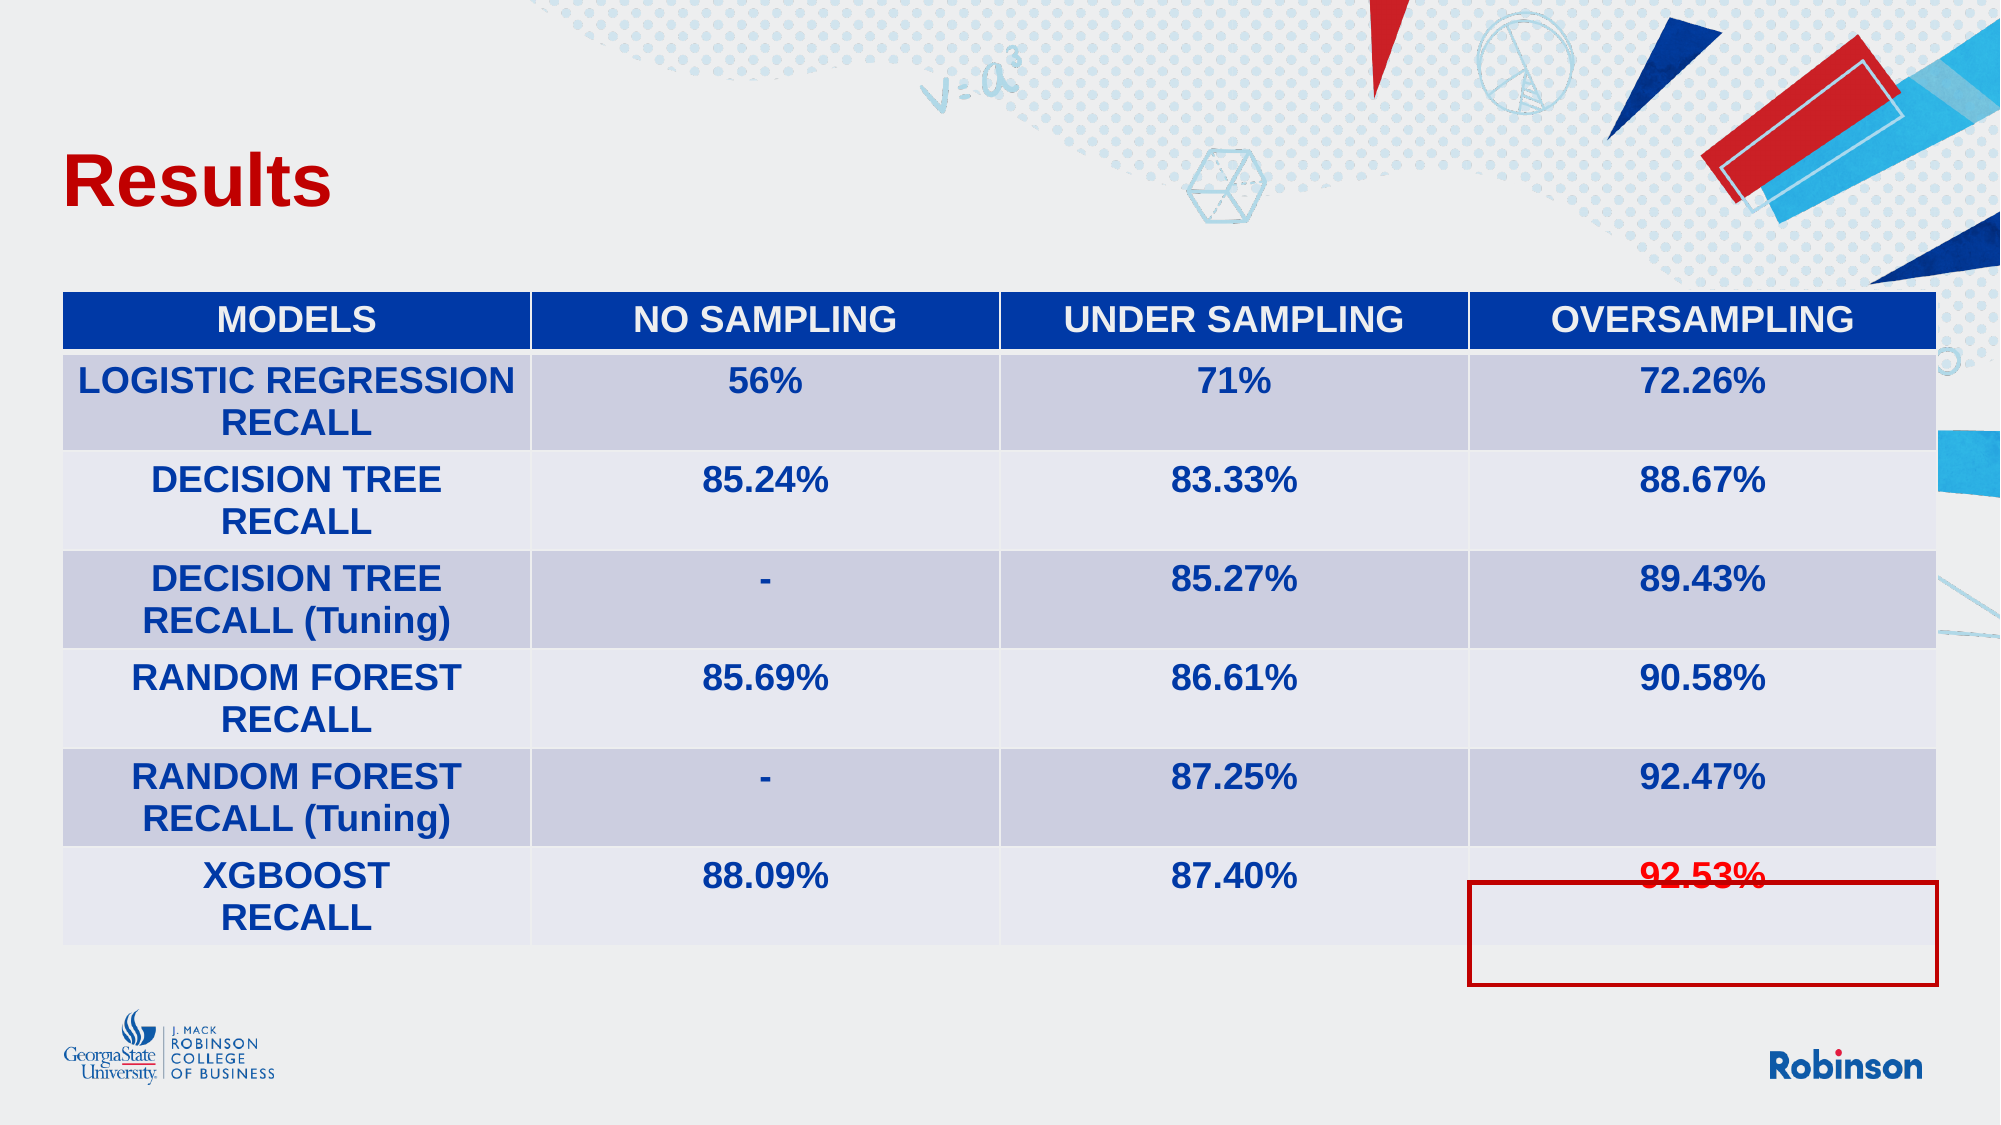

# Results
| MODELS | NO SAMPLING | UNDER SAMPLING | OVERSAMPLING |
| --- | --- | --- | --- |
| LOGISTIC REGRESSION RECALL | 56% | 71% | 72.26% |
| DECISION TREE RECALL | 85.24% | 83.33% | 88.67% |
| DECISION TREE RECALL (Tuning) | - | 85.27% | 89.43% |
| RANDOM FOREST RECALL | 85.69% | 86.61% | 90.58% |
| RANDOM FOREST RECALL (Tuning) | - | 87.25% | 92.47% |
| XGBOOST RECALL | 88.09% | 87.40% | 92.53% |